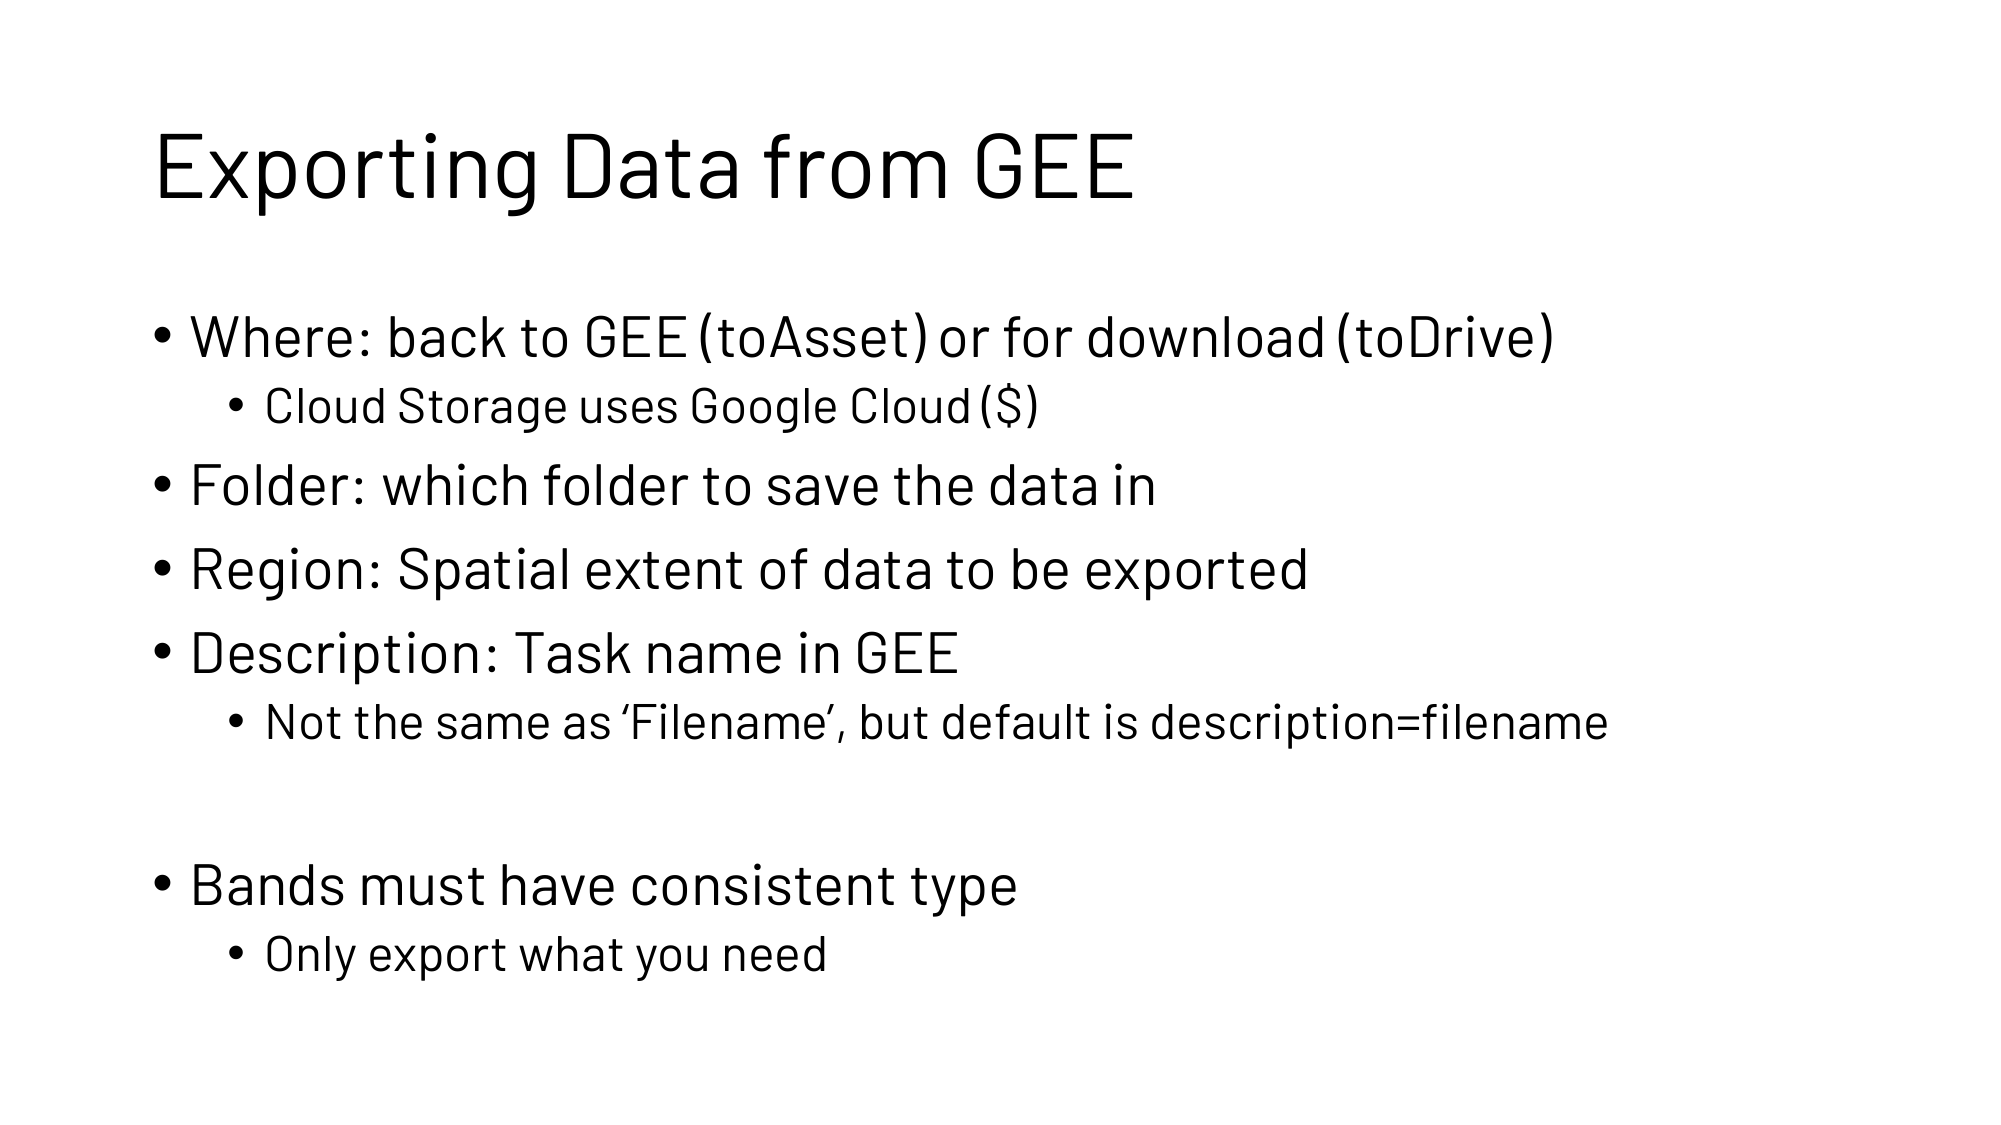

# Exporting Data from GEE
Where: back to GEE (toAsset) or for download (toDrive)
Cloud Storage uses Google Cloud ($)
Folder: which folder to save the data in
Region: Spatial extent of data to be exported
Description: Task name in GEE
Not the same as ‘Filename’, but default is description=filename

Bands must have consistent type
Only export what you need